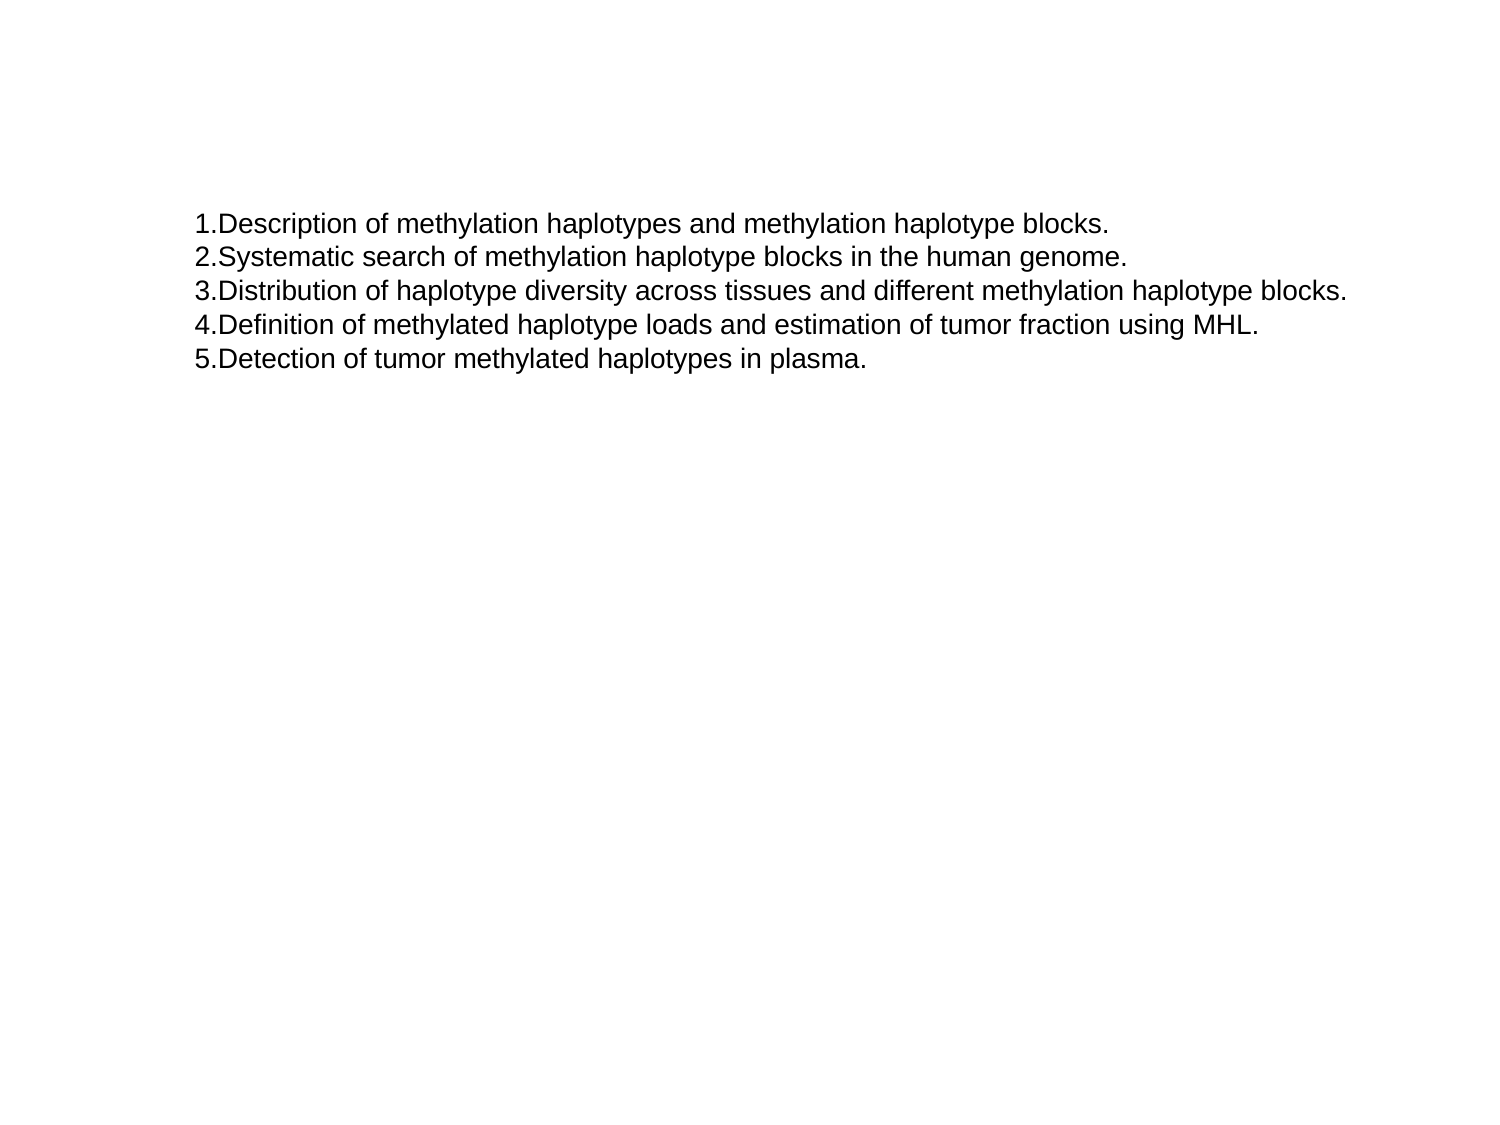

Description of methylation haplotypes and methylation haplotype blocks.
Systematic search of methylation haplotype blocks in the human genome.
Distribution of haplotype diversity across tissues and different methylation haplotype blocks.
Definition of methylated haplotype loads and estimation of tumor fraction using MHL.
Detection of tumor methylated haplotypes in plasma.